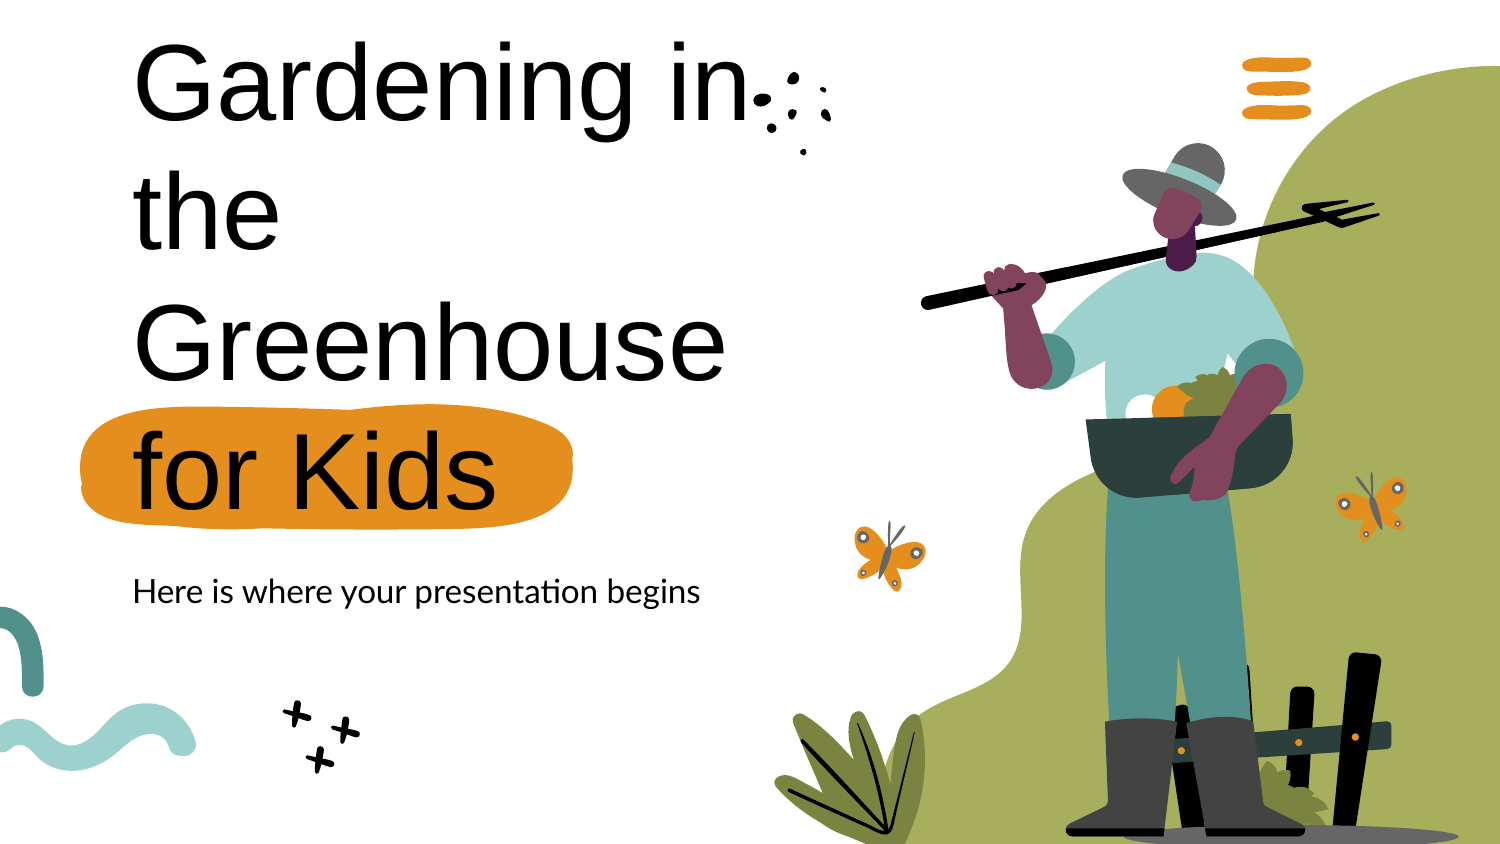

# Gardening in the Greenhouse for Kids

Here is where your presentation begins